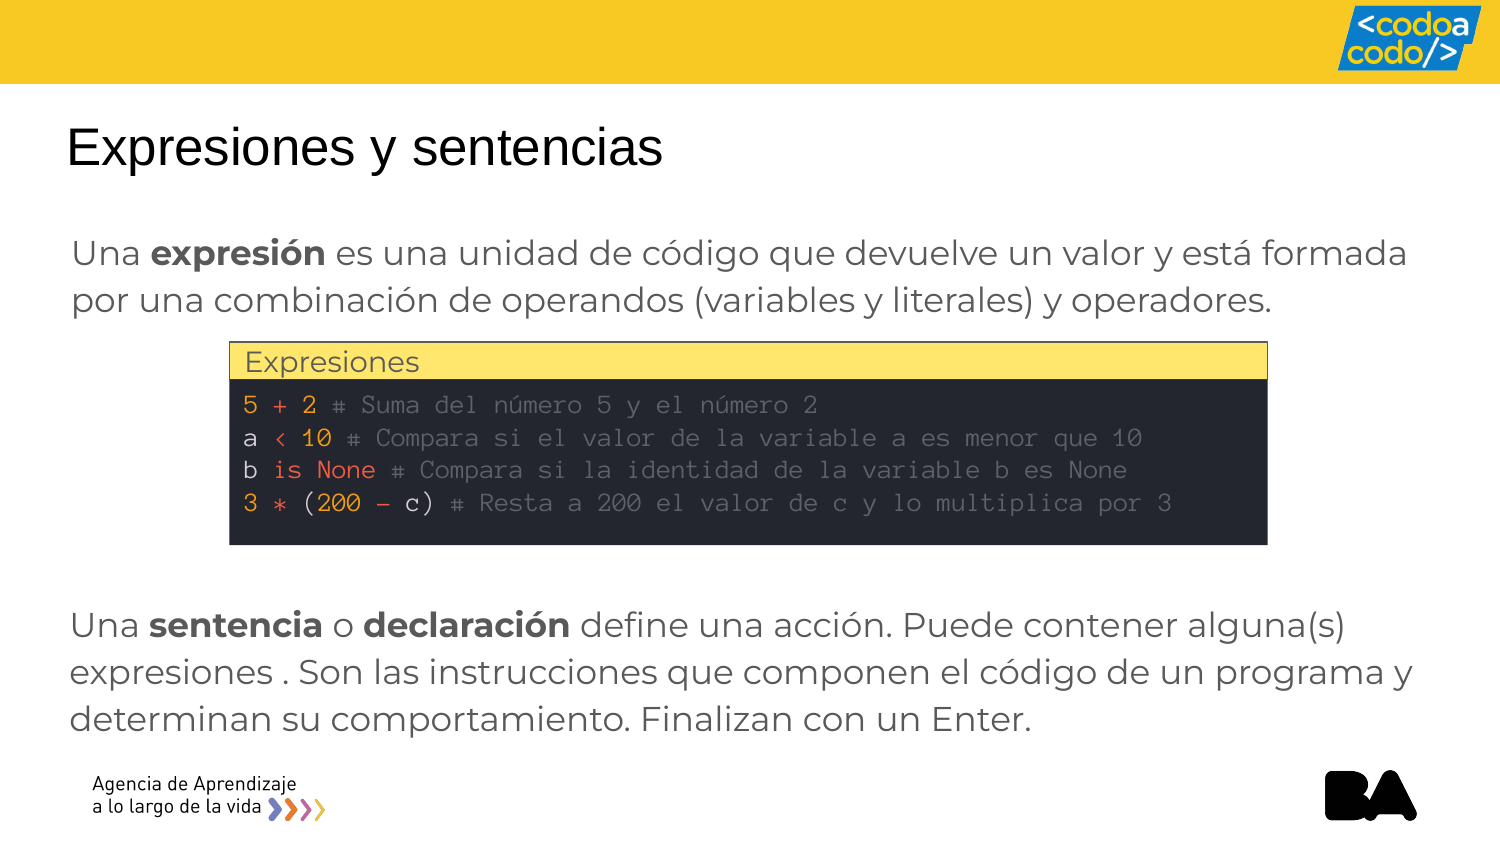

# Expresiones y sentencias
Una expresión es una unidad de código que devuelve un valor y está formada por una combinación de operandos (variables y literales) y operadores.
Expresiones
5 + 2 # Suma del número 5 y el número 2
a < 10 # Compara si el valor de la variable a es menor que 10
b is None # Compara si la identidad de la variable b es None
3 * (200 - c) # Resta a 200 el valor de c y lo multiplica por 3

Una sentencia o declaración define una acción. Puede contener alguna(s) expresiones . Son las instrucciones que componen el código de un programa y determinan su comportamiento. Finalizan con un Enter.